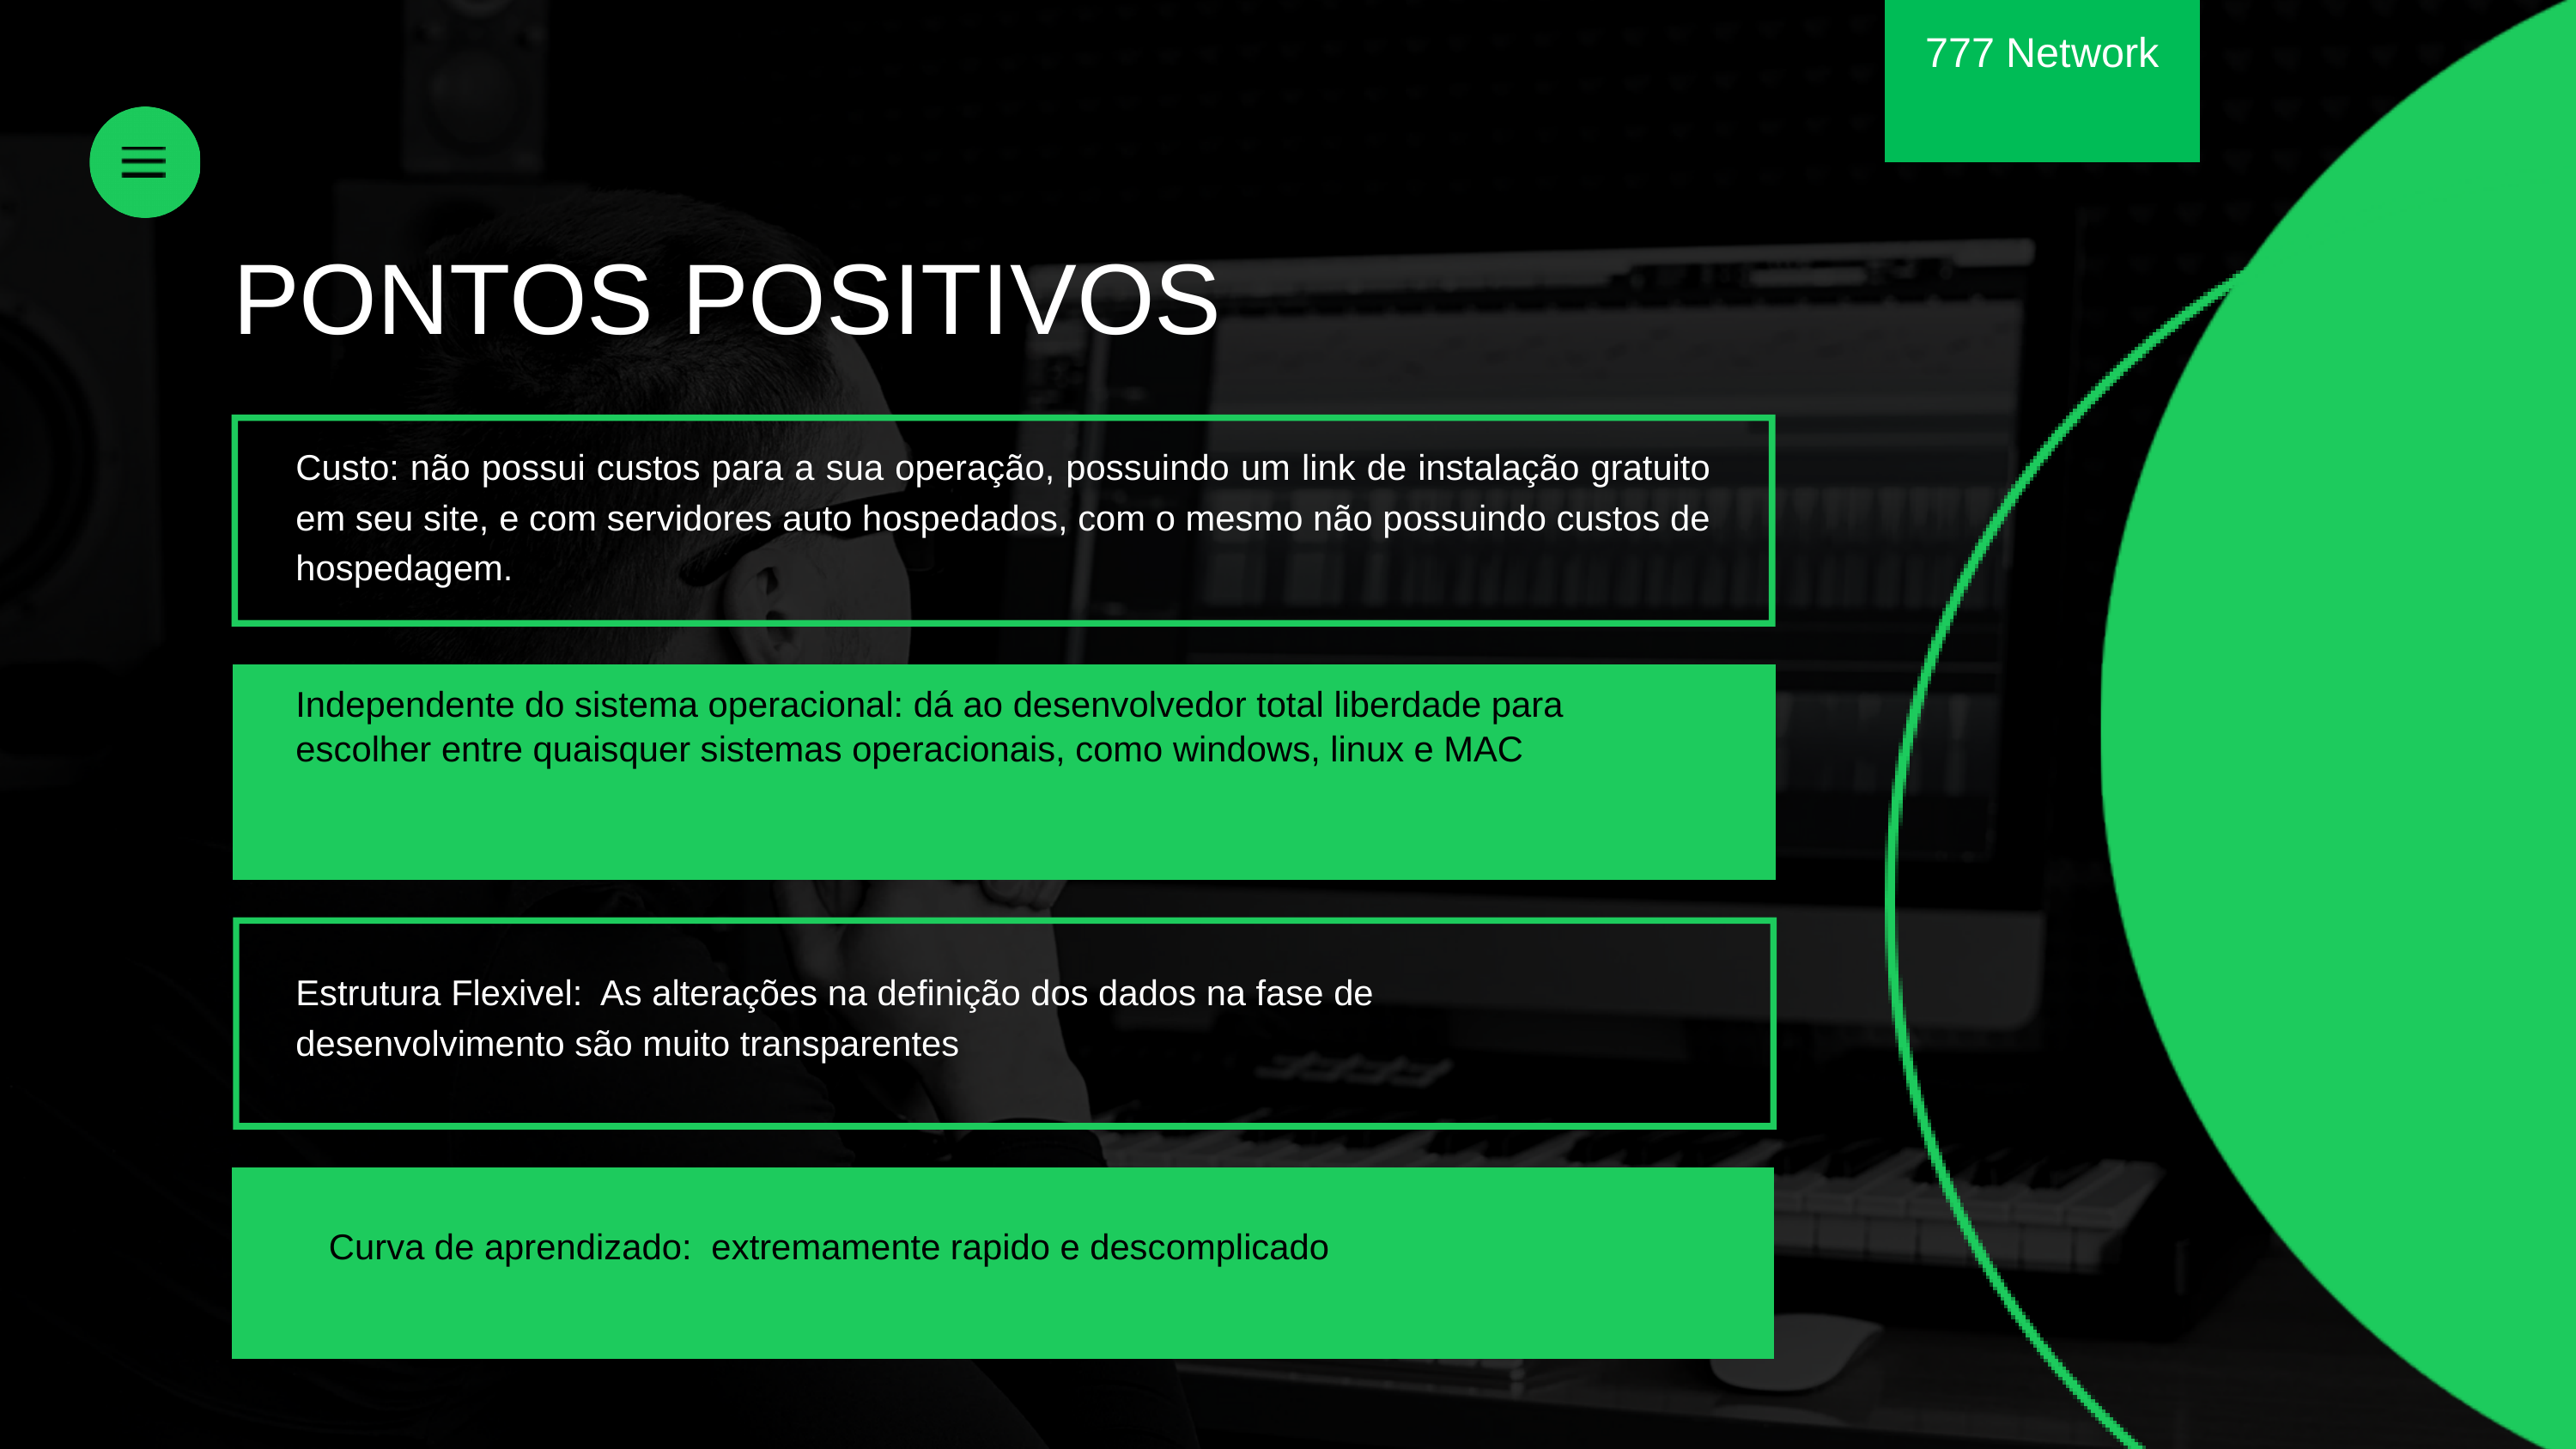

777 Network

PONTOS POSITIVOS

Custo: não possui custos para a sua operação, possuindo um link de instalação gratuito em seu site, e com servidores auto hospedados, com o mesmo não possuindo custos de hospedagem.

Independente do sistema operacional: dá ao desenvolvedor total liberdade para escolher entre quaisquer sistemas operacionais, como windows, linux e MAC

Estrutura Flexivel:  As alterações na definição dos dados na fase de desenvolvimento são muito transparentes

Curva de aprendizado:  extremamente rapido e descomplicado